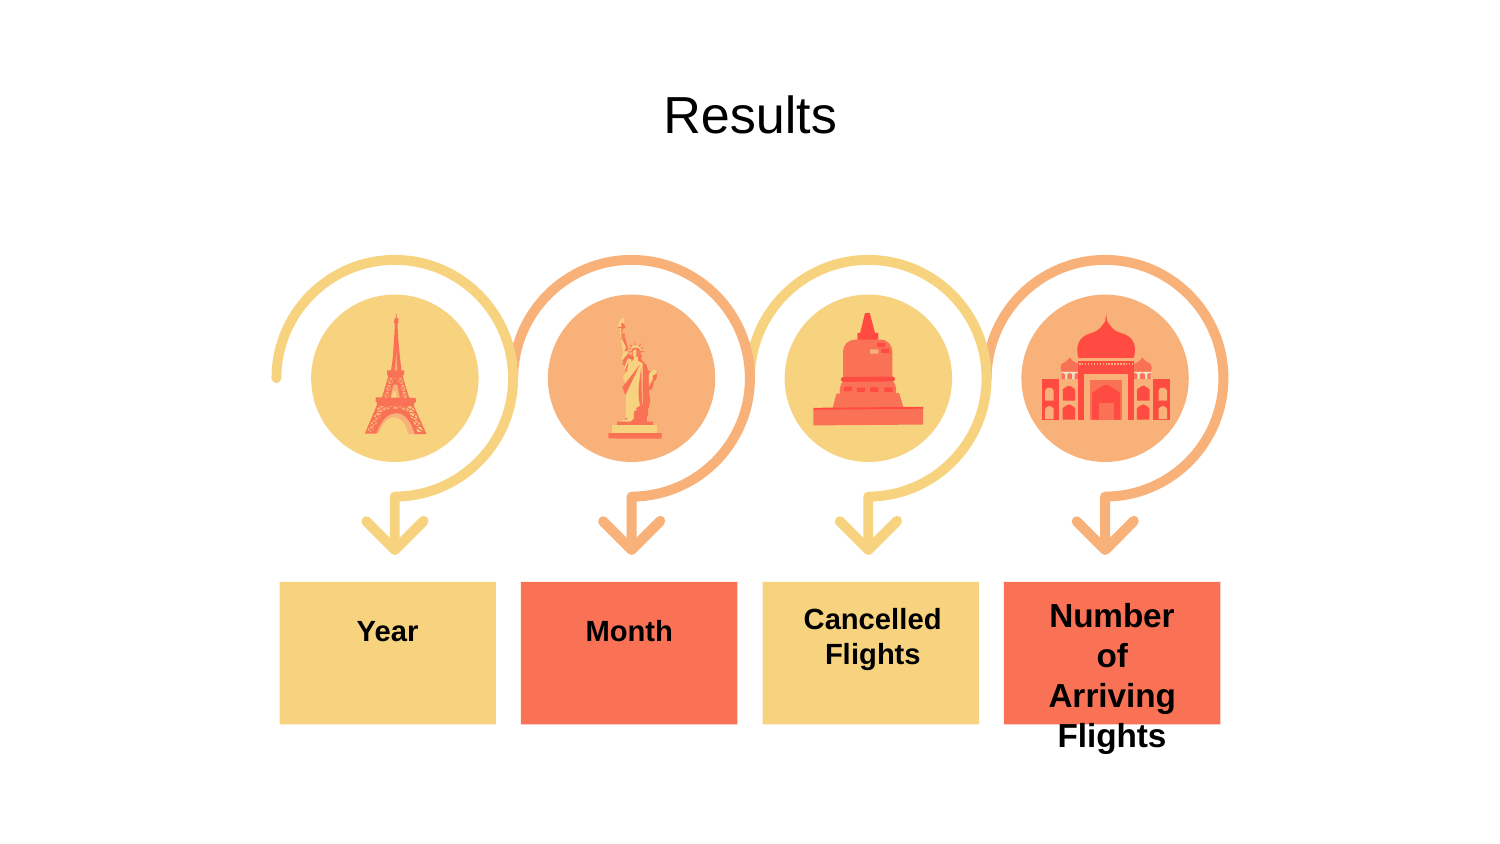

# Results

Number of Arriving Flights

Cancelled Flights
Year
Month